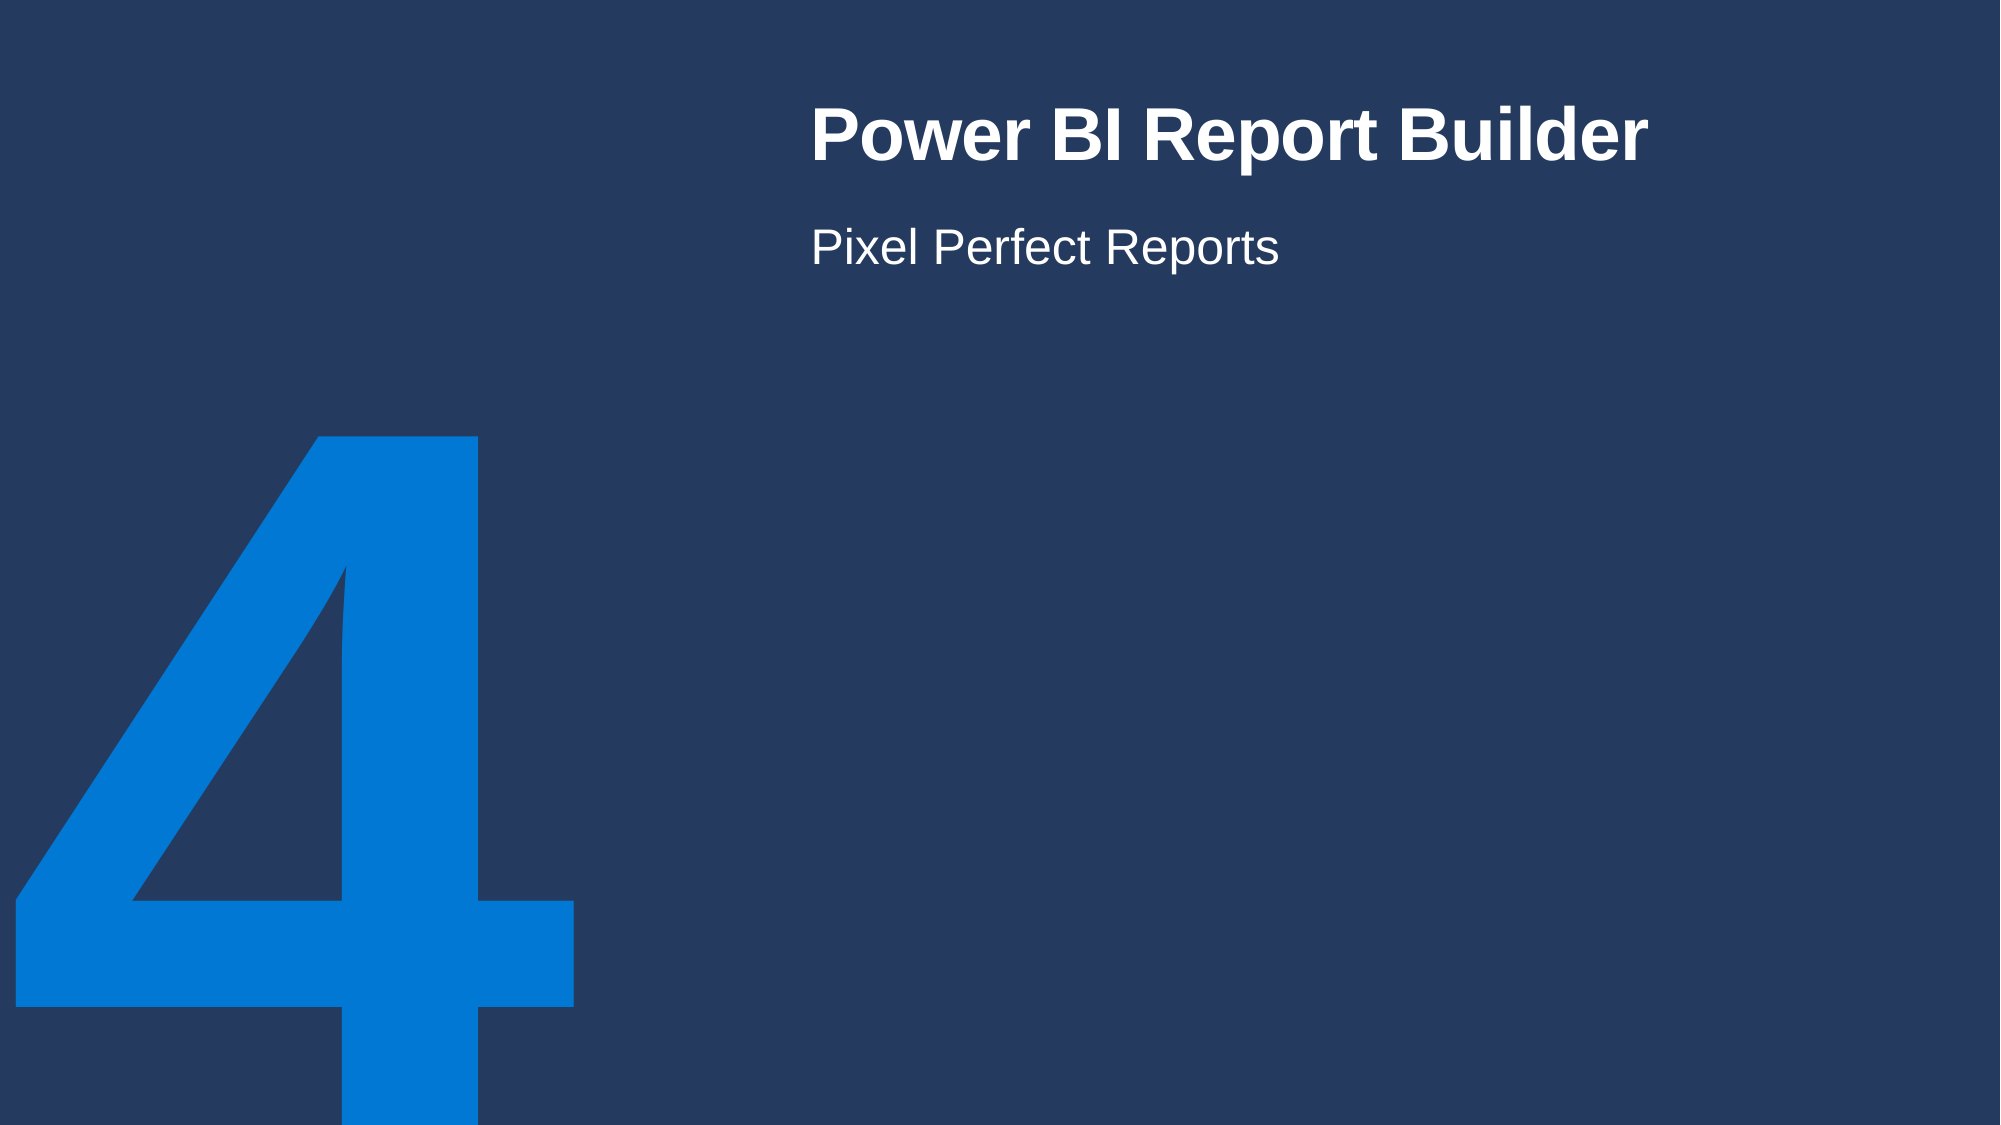

# Power BI Report Builder
Pixel Perfect Reports